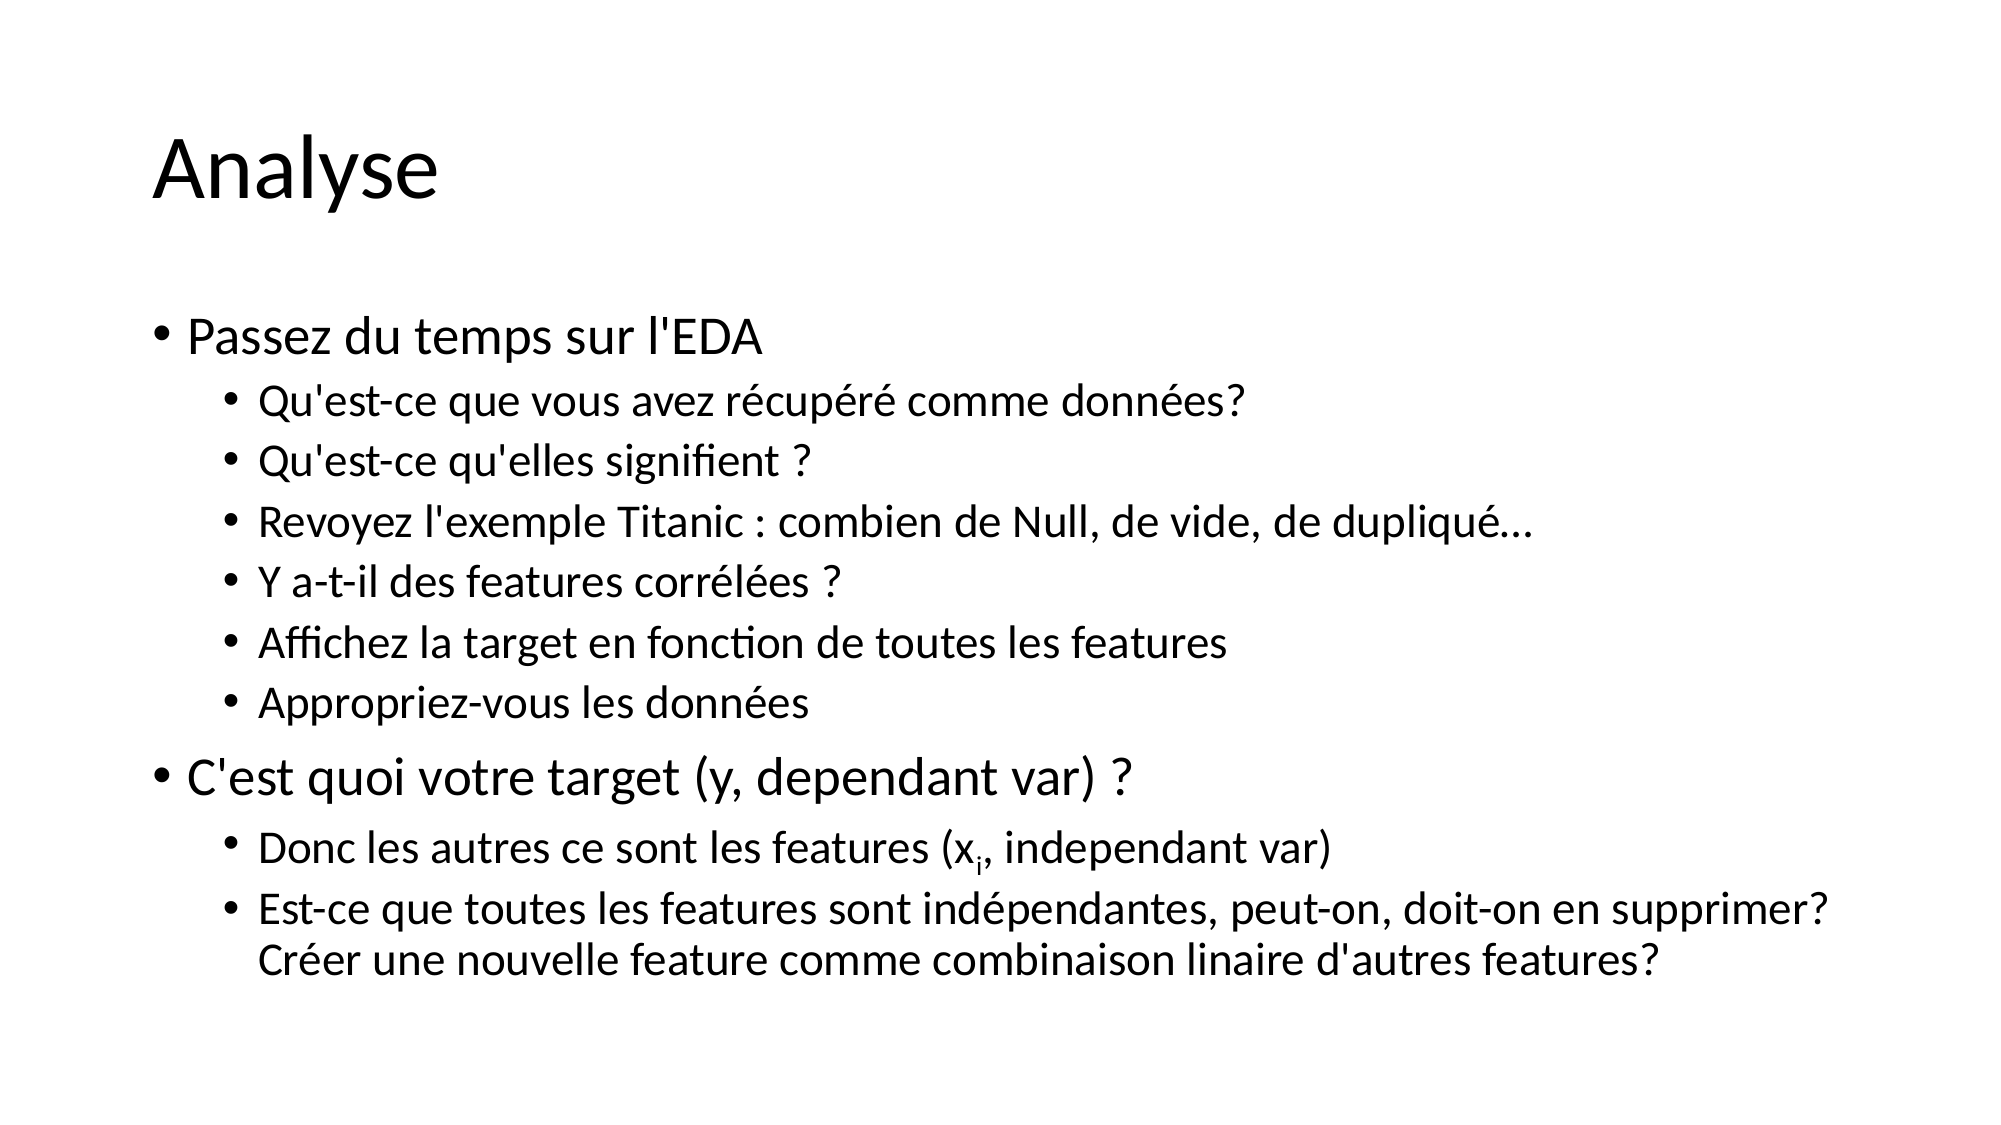

# Analyse
Passez du temps sur l'EDA
Qu'est-ce que vous avez récupéré comme données?
Qu'est-ce qu'elles signifient ?
Revoyez l'exemple Titanic : combien de Null, de vide, de dupliqué…
Y a-t-il des features corrélées ?
Affichez la target en fonction de toutes les features
Appropriez-vous les données
C'est quoi votre target (y, dependant var) ?
Donc les autres ce sont les features (xi, independant var)
Est-ce que toutes les features sont indépendantes, peut-on, doit-on en supprimer? Créer une nouvelle feature comme combinaison linaire d'autres features?